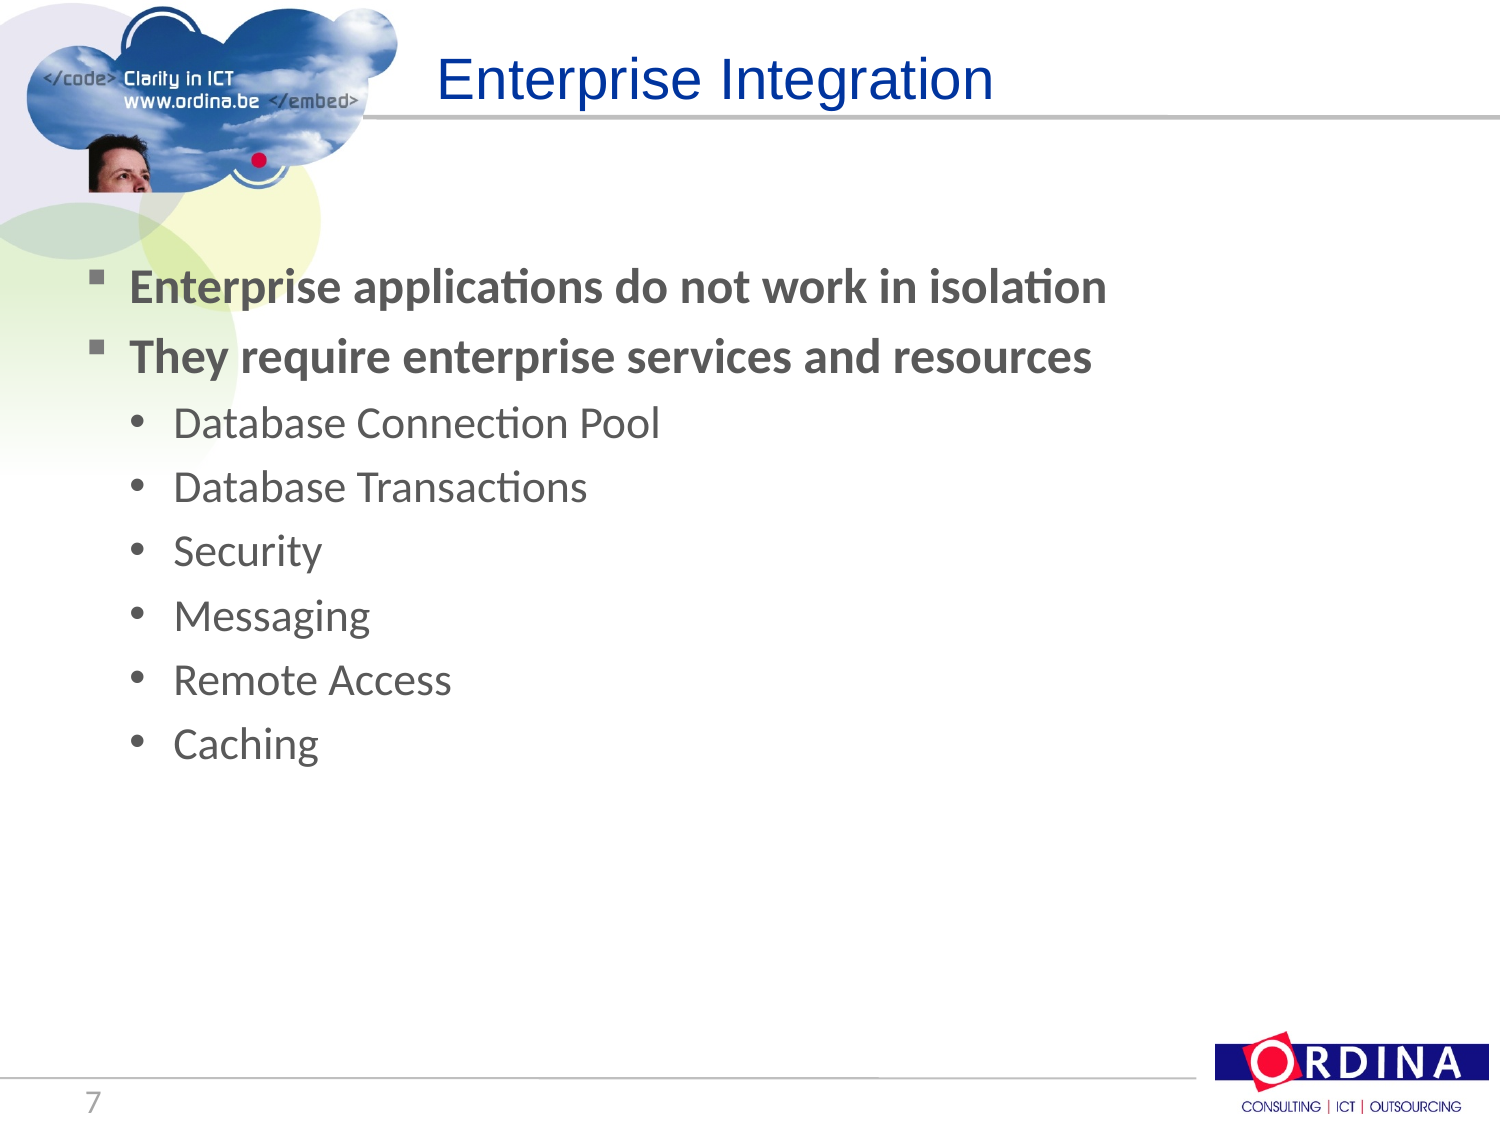

# Enterprise Integration
Enterprise applications do not work in isolation
They require enterprise services and resources
Database Connection Pool
Database Transactions
Security
Messaging
Remote Access
Caching
7